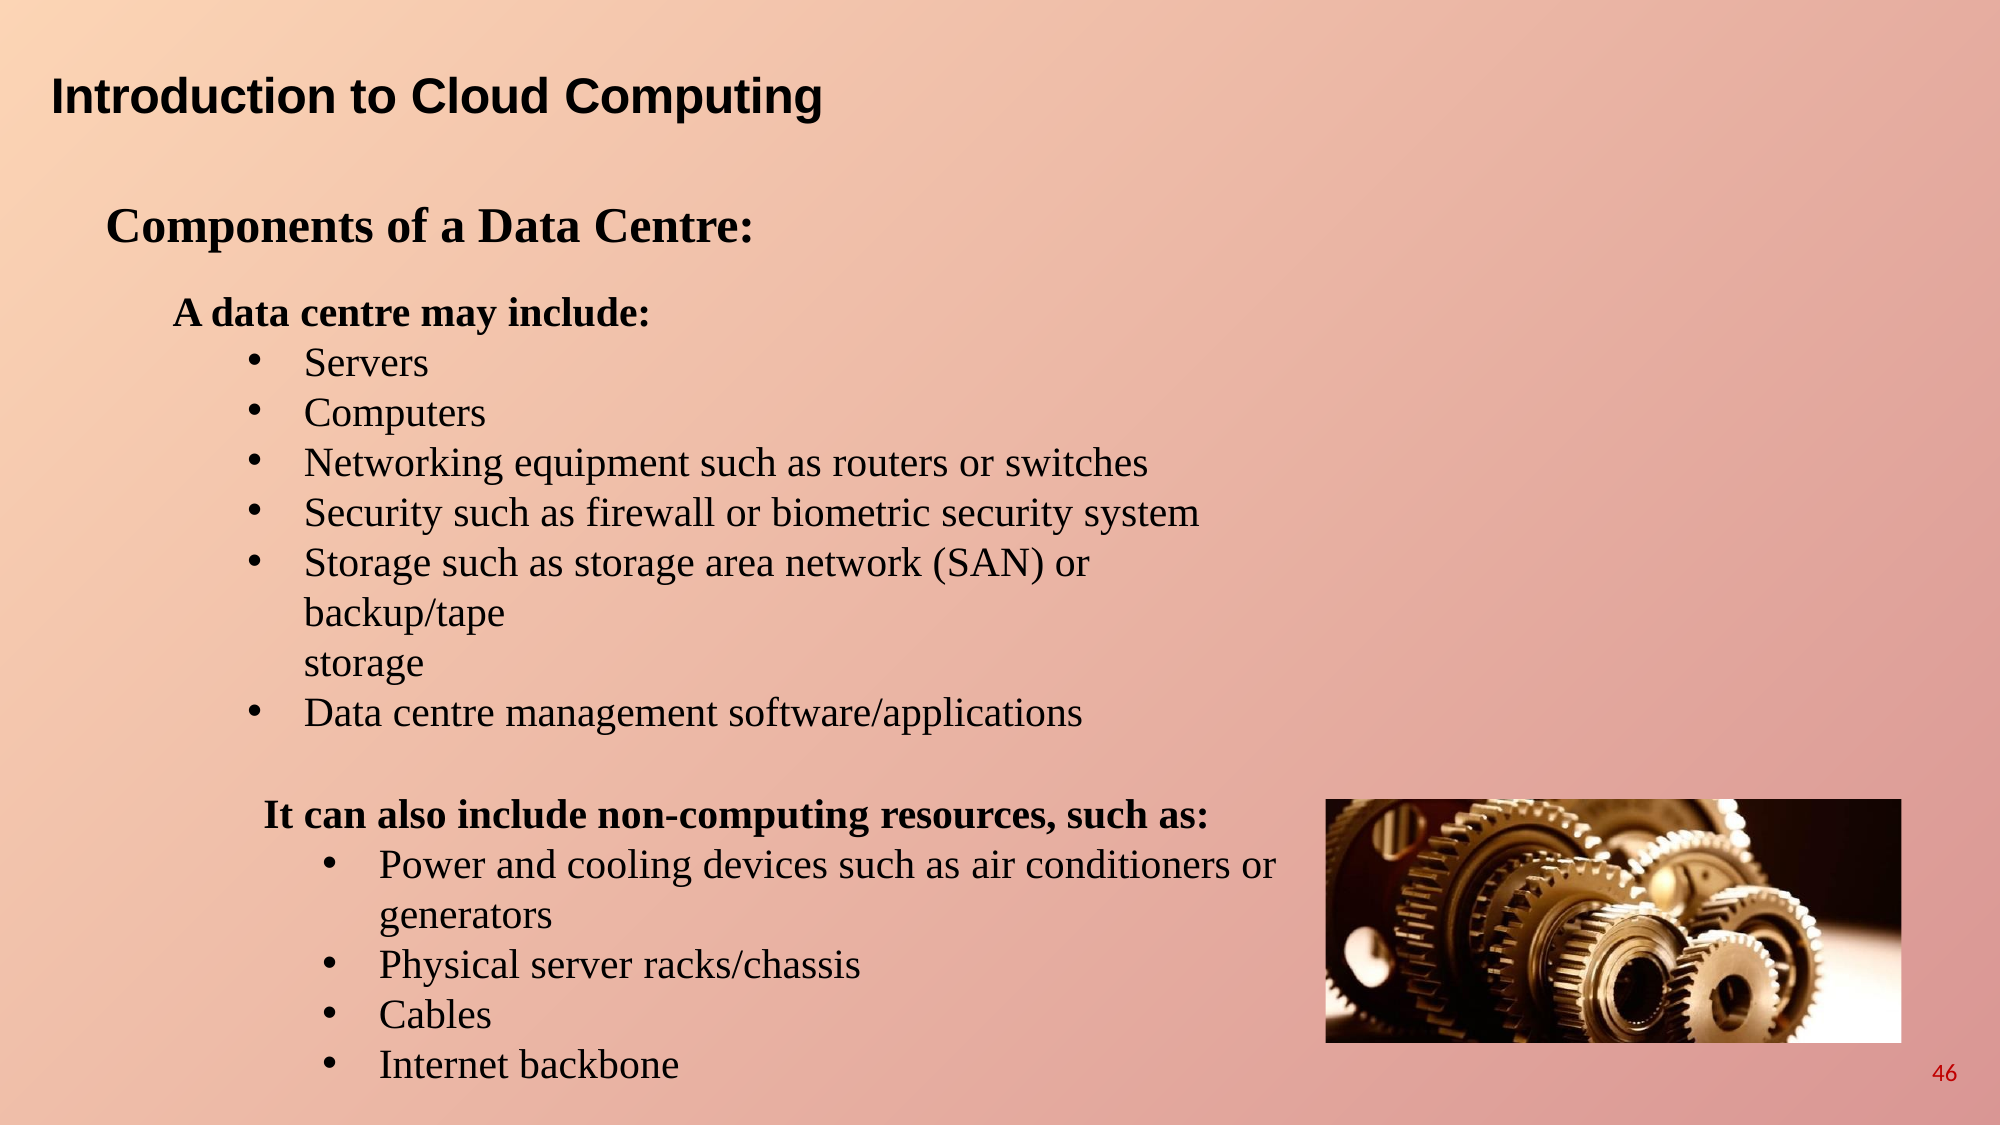

# Introduction to Cloud Computing
Components of a Data Centre:
A data centre may include:
Servers
Computers
Networking equipment such as routers or switches
Security such as firewall or biometric security system
Storage such as storage area network (SAN) or backup/tape
storage
Data centre management software/applications

It can also include non-computing resources, such as:
Power and cooling devices such as air conditioners or
generators
Physical server racks/chassis
Cables
Internet backbone

46